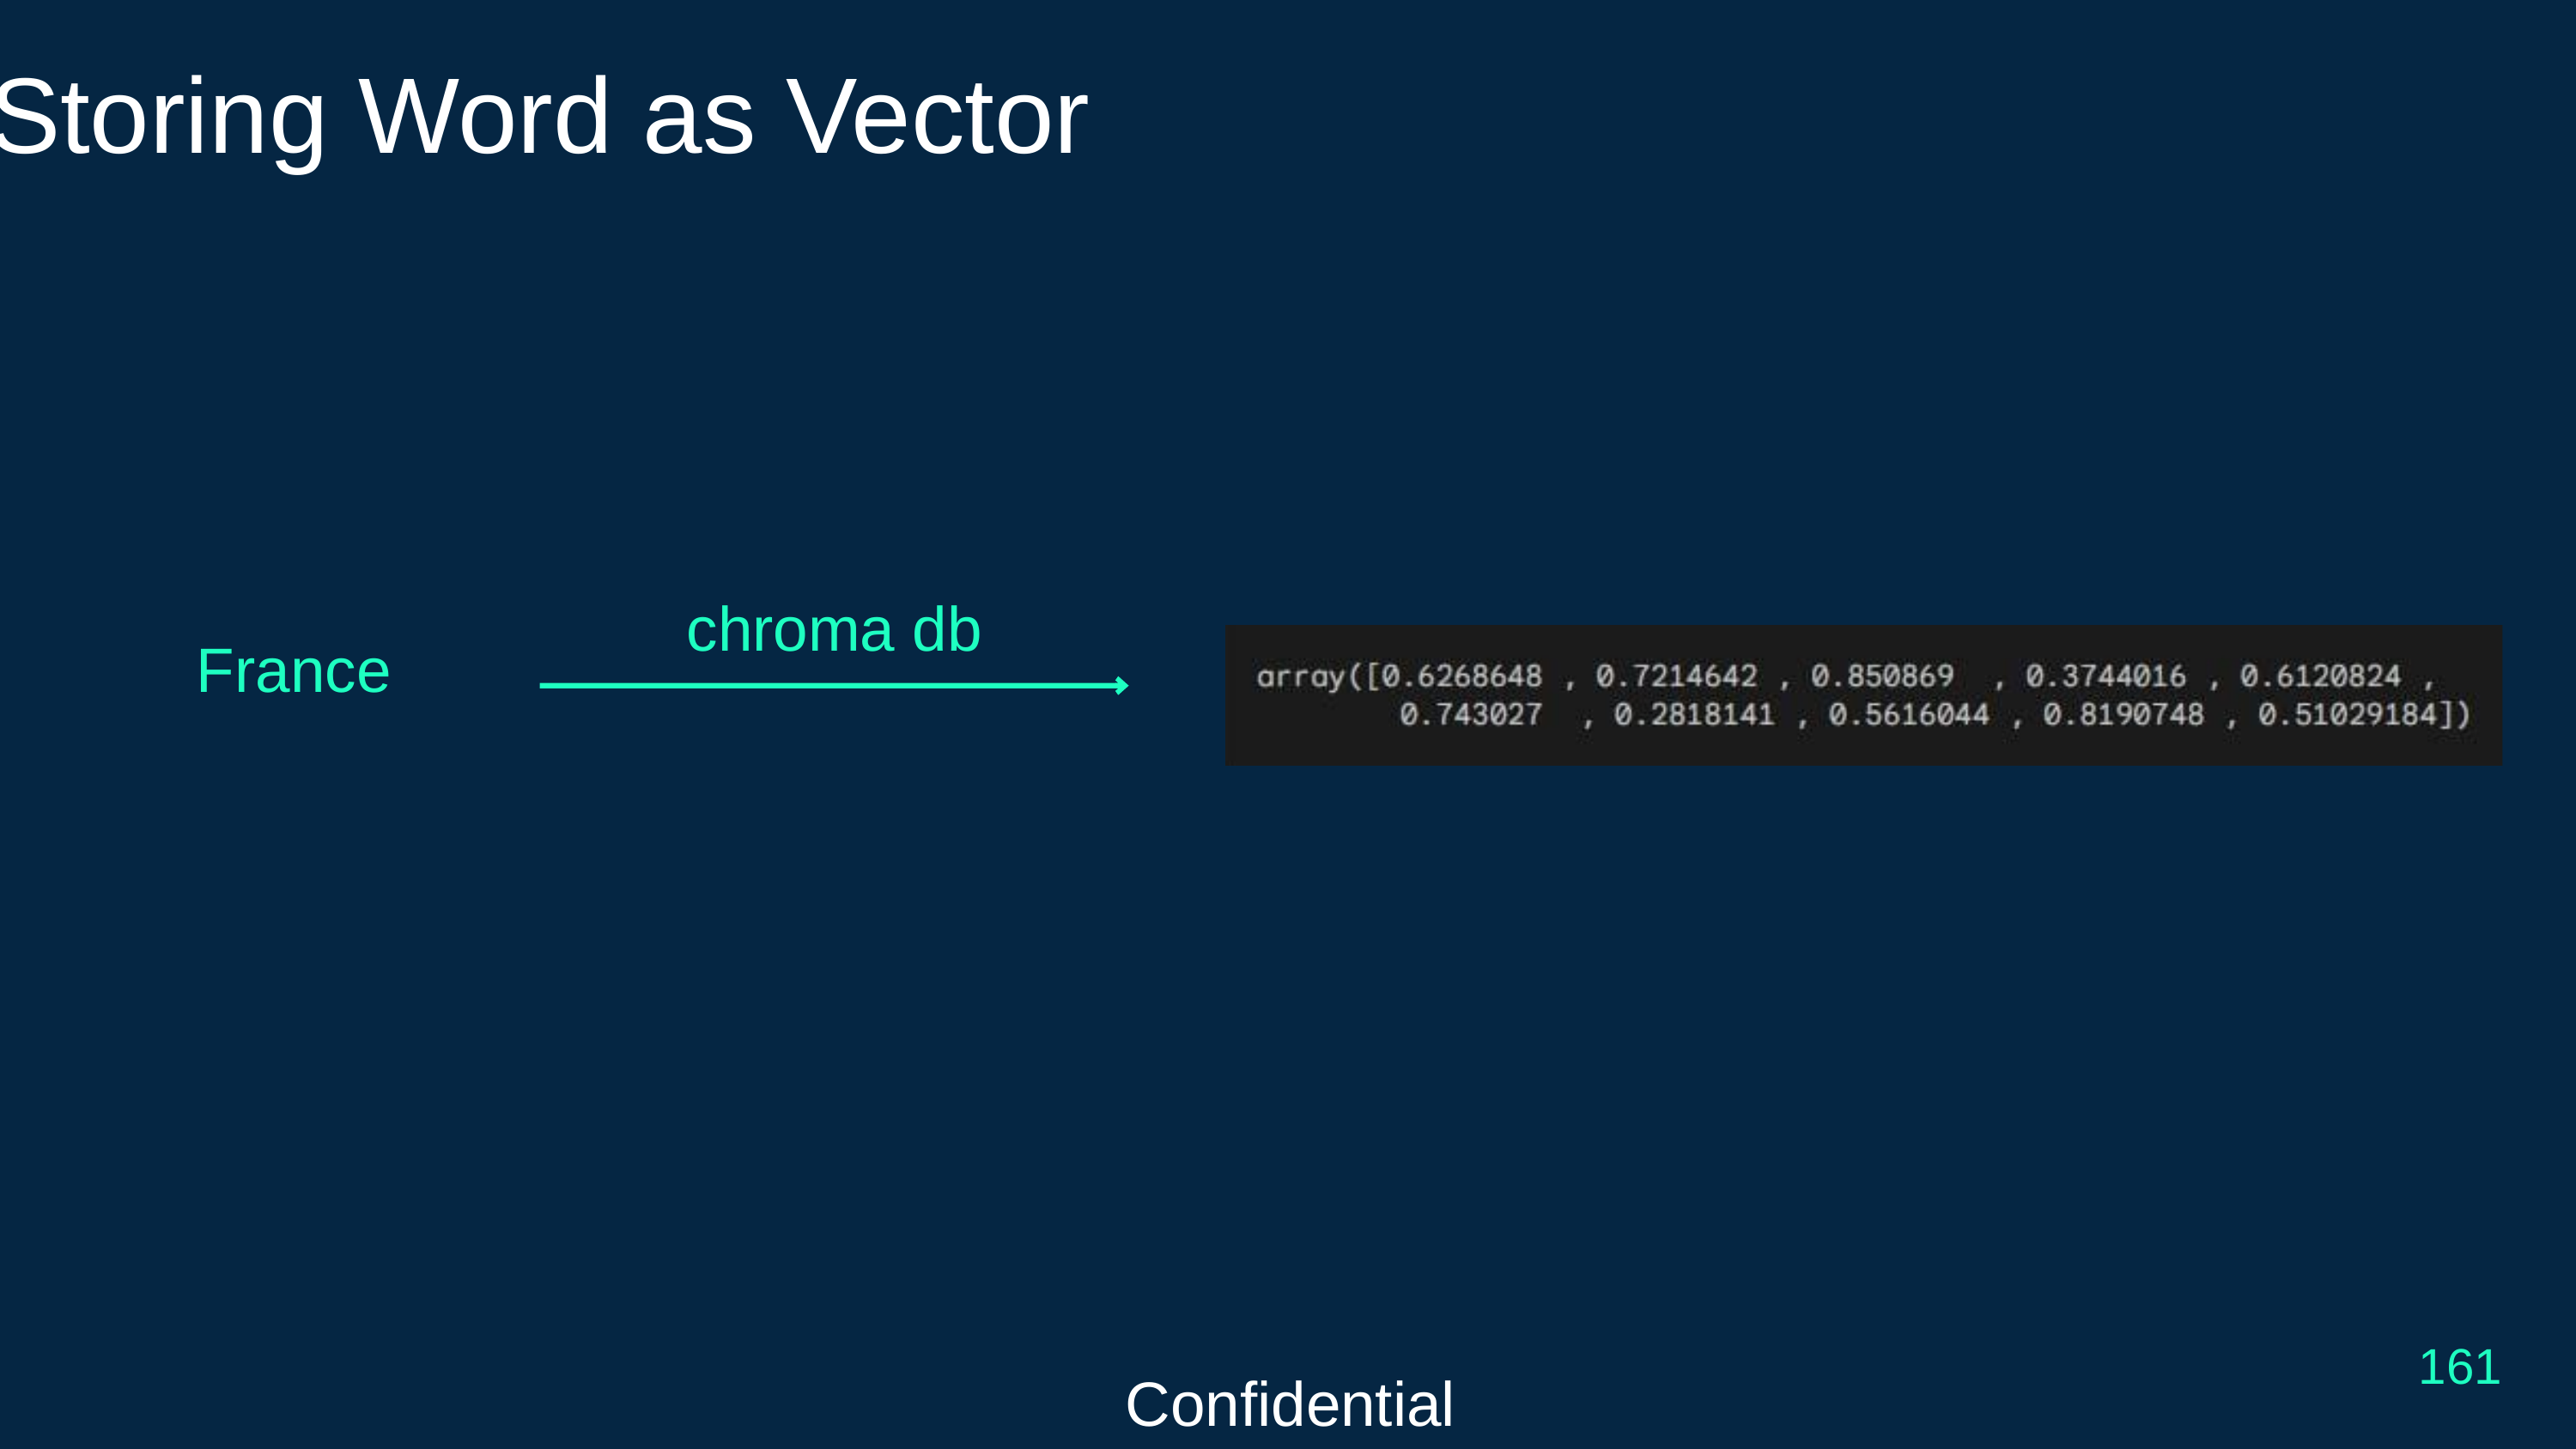

Storing Word as Vector
chroma db
France

161
Confidential